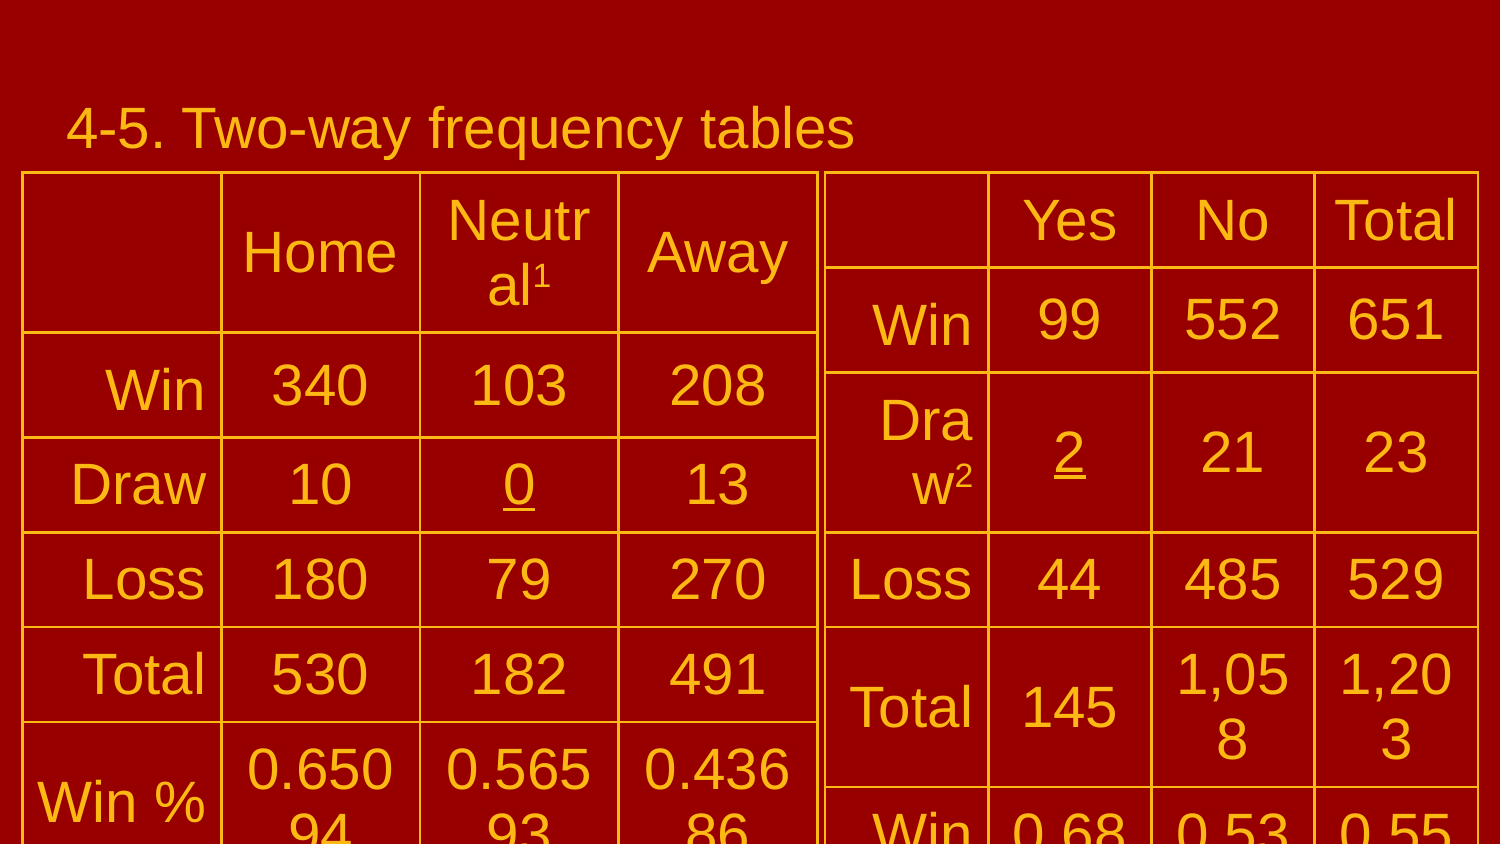

# 4-5. Two-way frequency tables
|  | Home | Neutral1 | Away |
| --- | --- | --- | --- |
| Win | 340 | 103 | 208 |
| Draw | 10 | 0 | 13 |
| Loss | 180 | 79 | 270 |
| Total | 530 | 182 | 491 |
| Win % | 0.65094 | 0.56593 | 0.43686 |
|  | Yes | No | Total |
| --- | --- | --- | --- |
| Win | 99 | 552 | 651 |
| Draw2 | 2 | 21 | 23 |
| Loss | 44 | 485 | 529 |
| Total | 145 | 1,058 | 1,203 |
| Win % | 0.6897 | 0.5317 | 0.5507 |